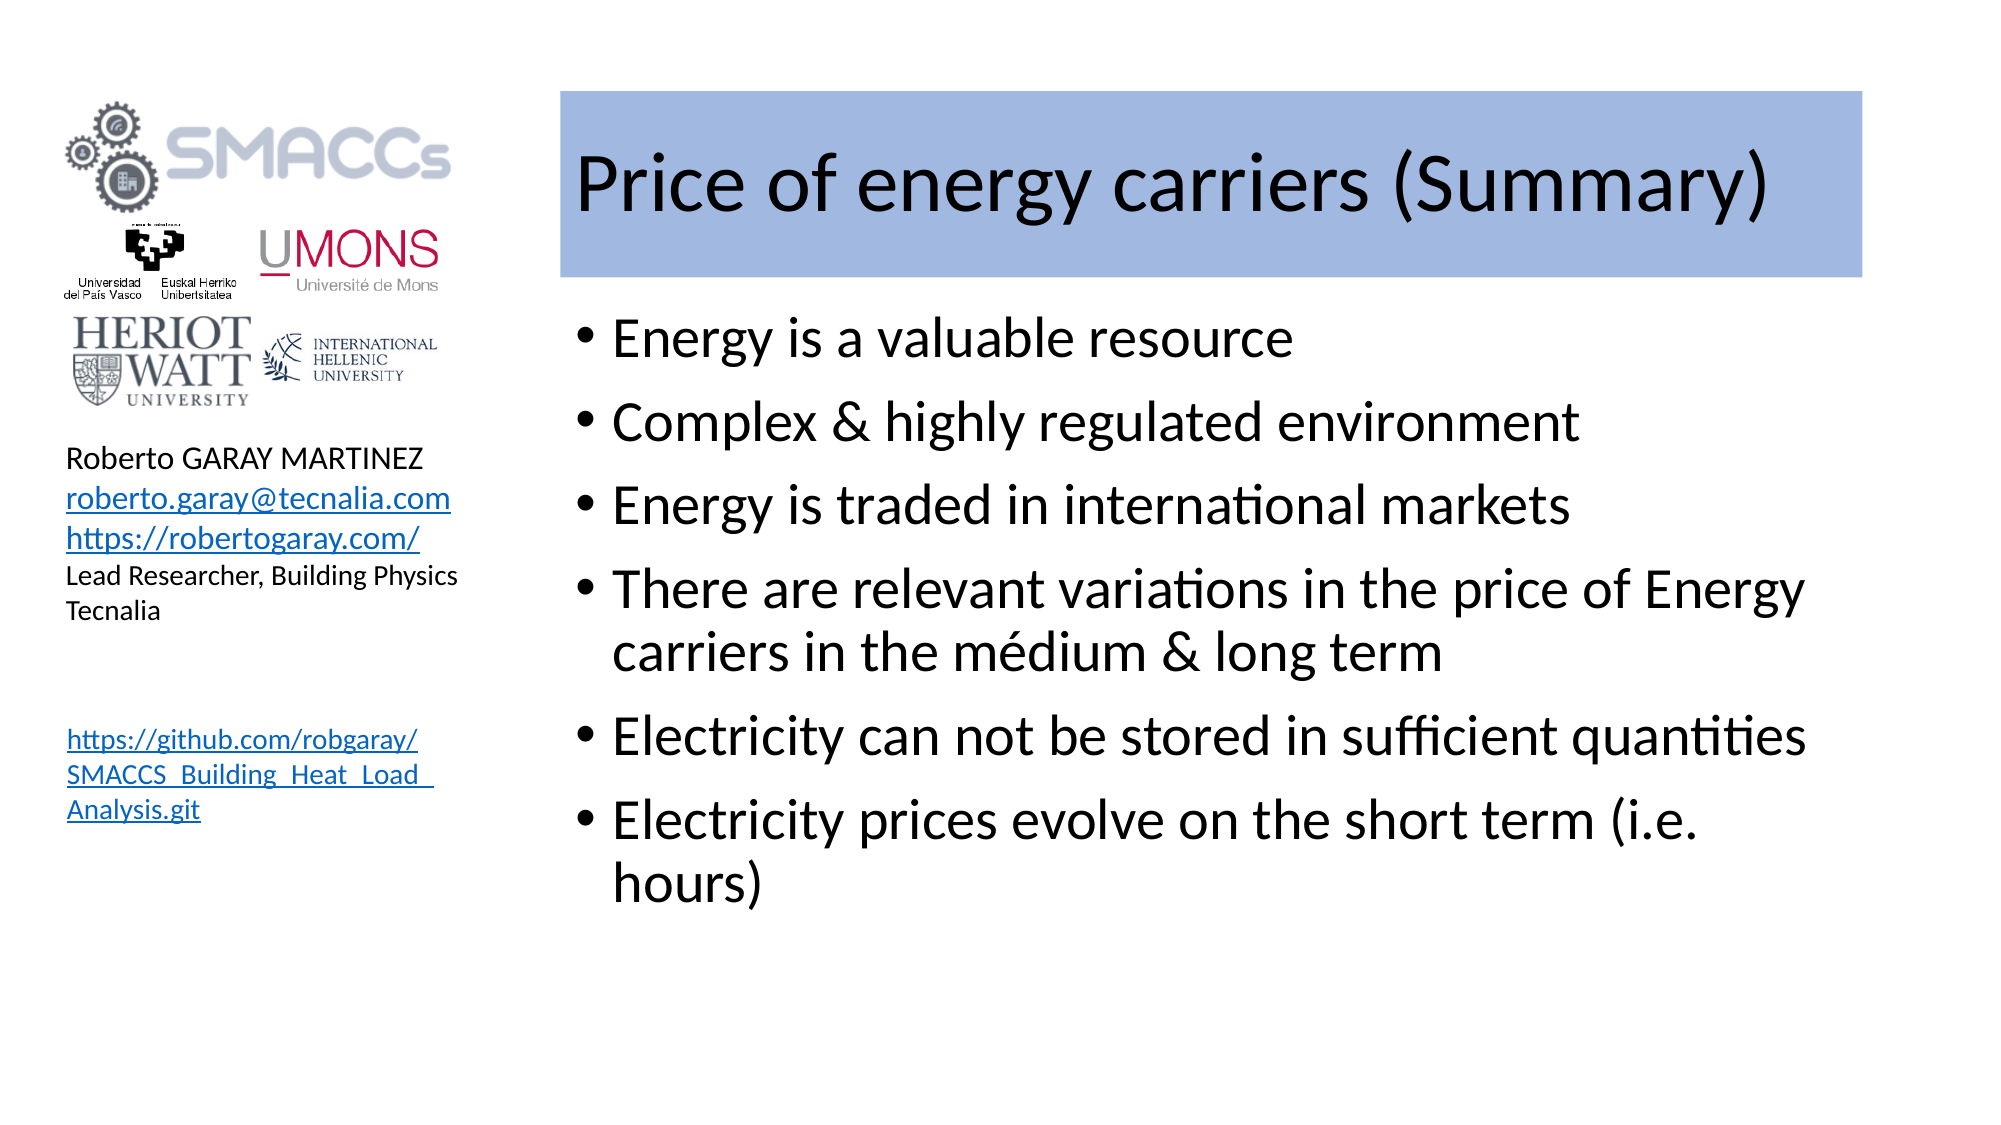

# Price of energy carriers (Summary)
Energy is a valuable resource
Complex & highly regulated environment
Energy is traded in international markets
There are relevant variations in the price of Energy carriers in the médium & long term
Electricity can not be stored in sufficient quantities
Electricity prices evolve on the short term (i.e. hours)